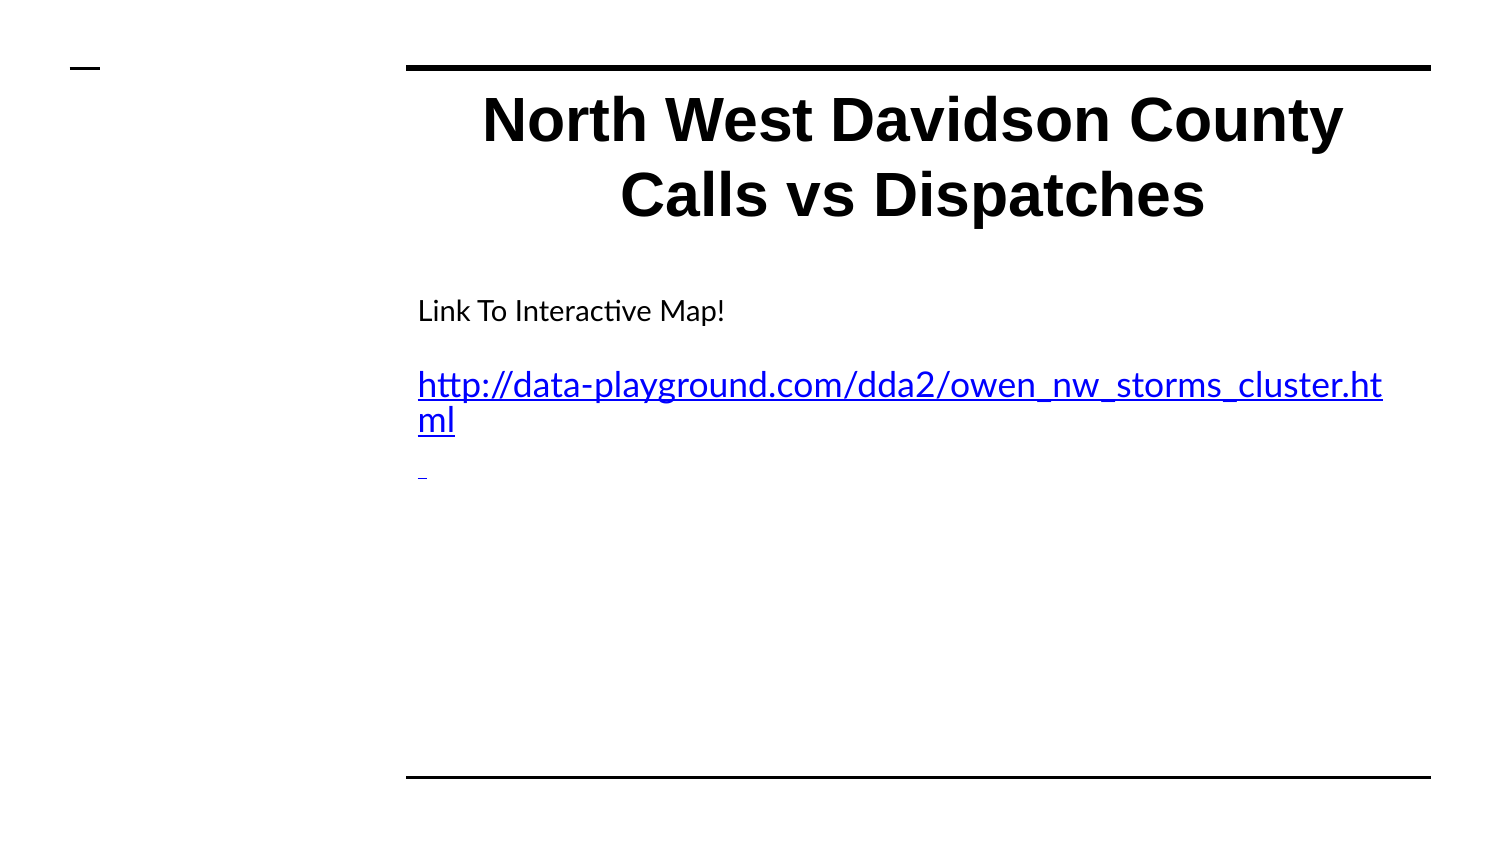

# North West Davidson County Calls vs Dispatches

Link To Interactive Map!
http://data-playground.com/dda2/owen_nw_storms_cluster.html